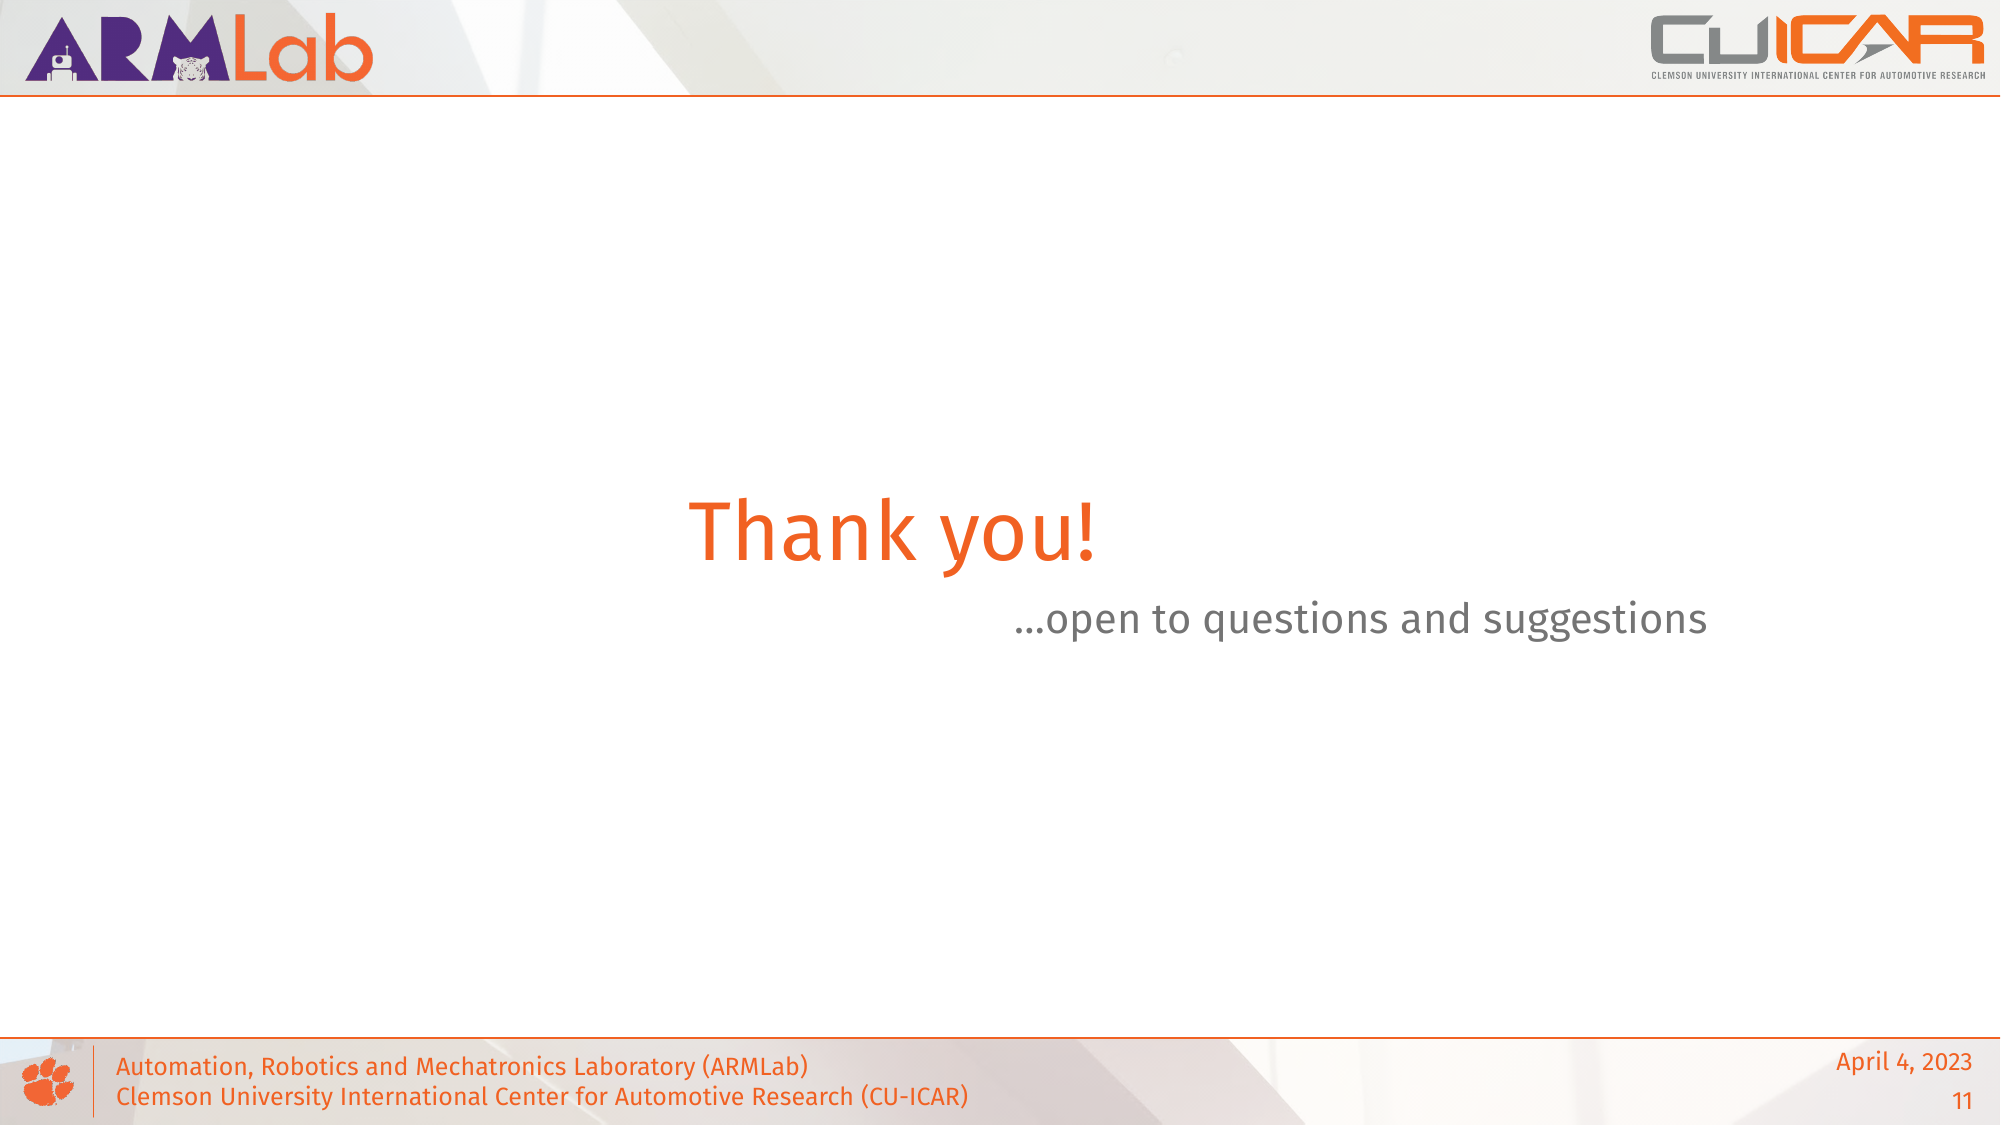

# Thank you!
…open to questions and suggestions
April 4, 2023
11